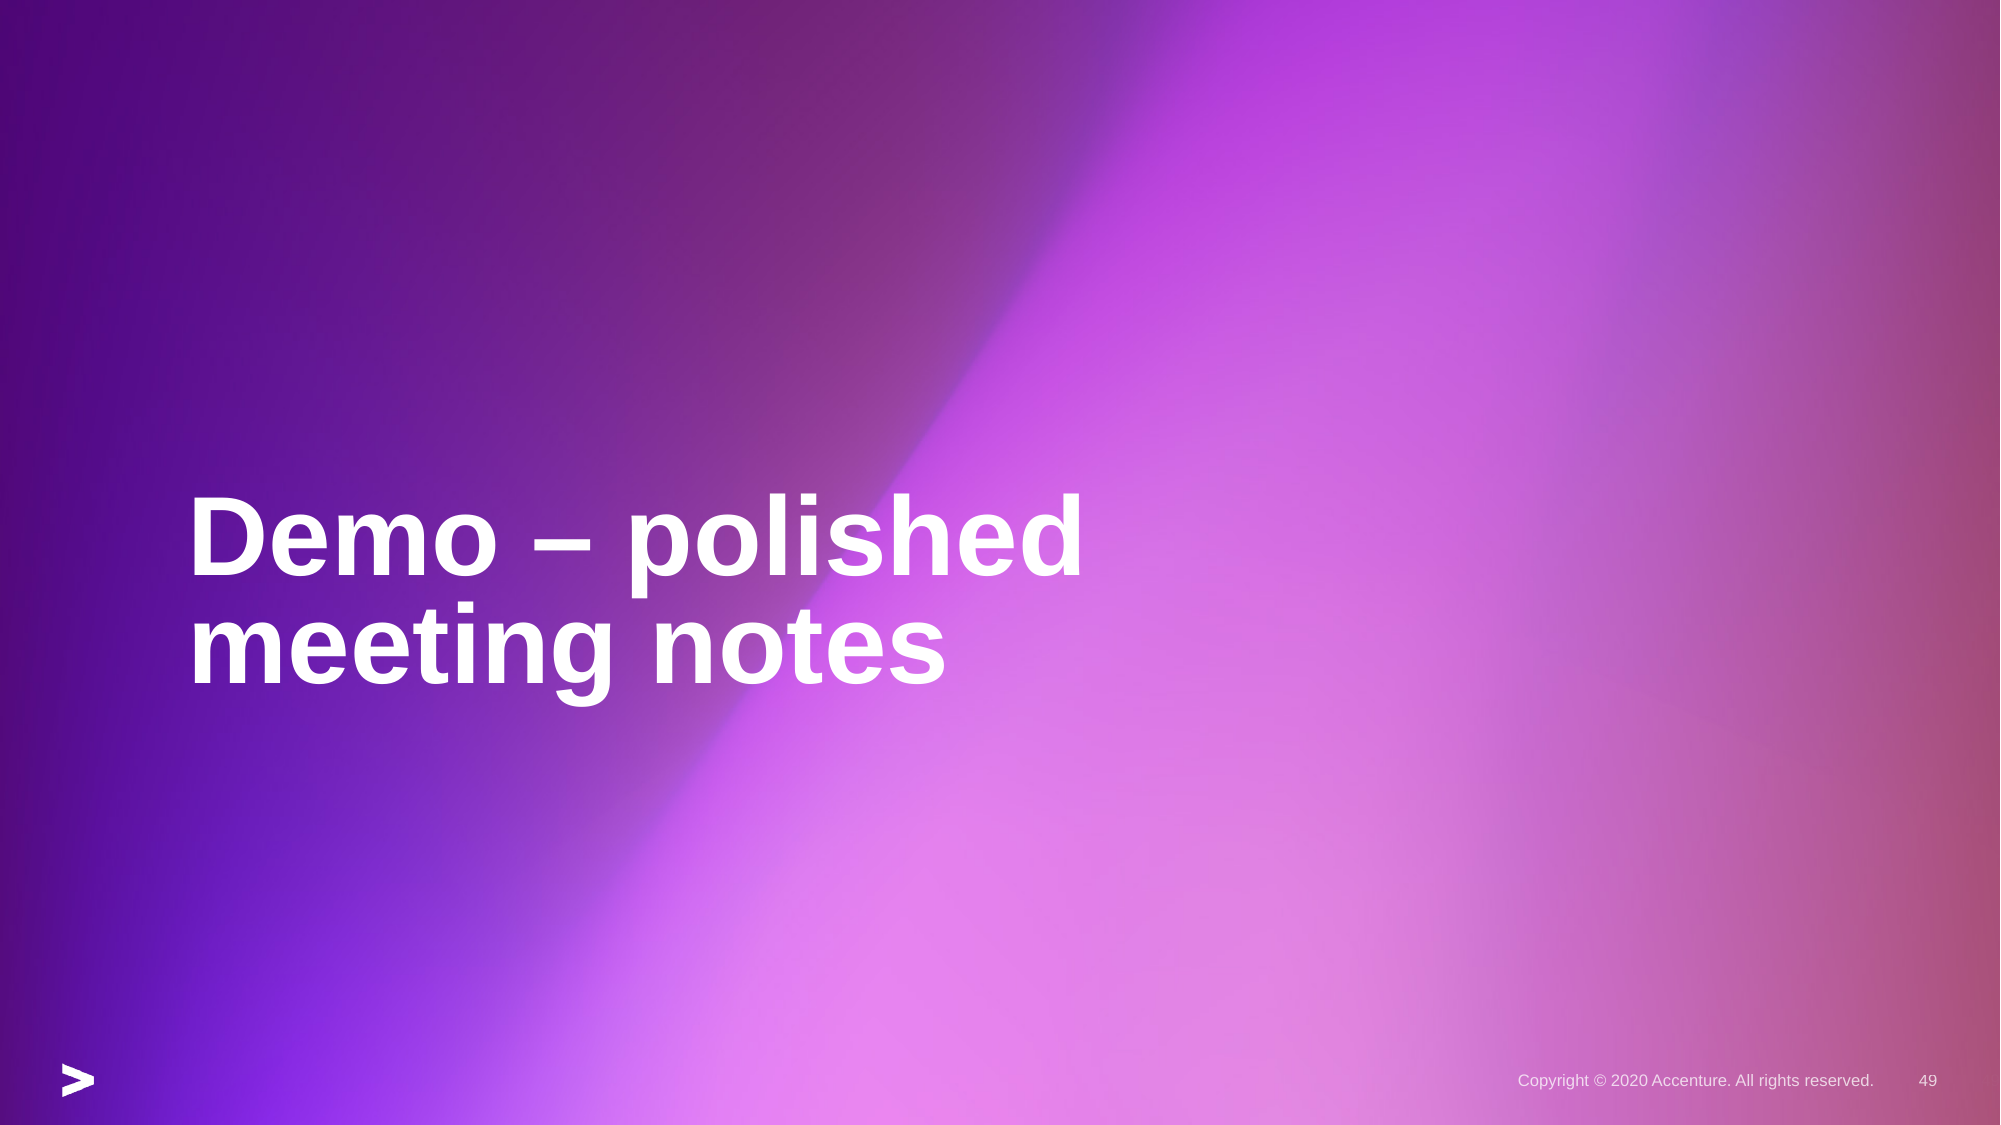

# Demo – polished meeting notes

49